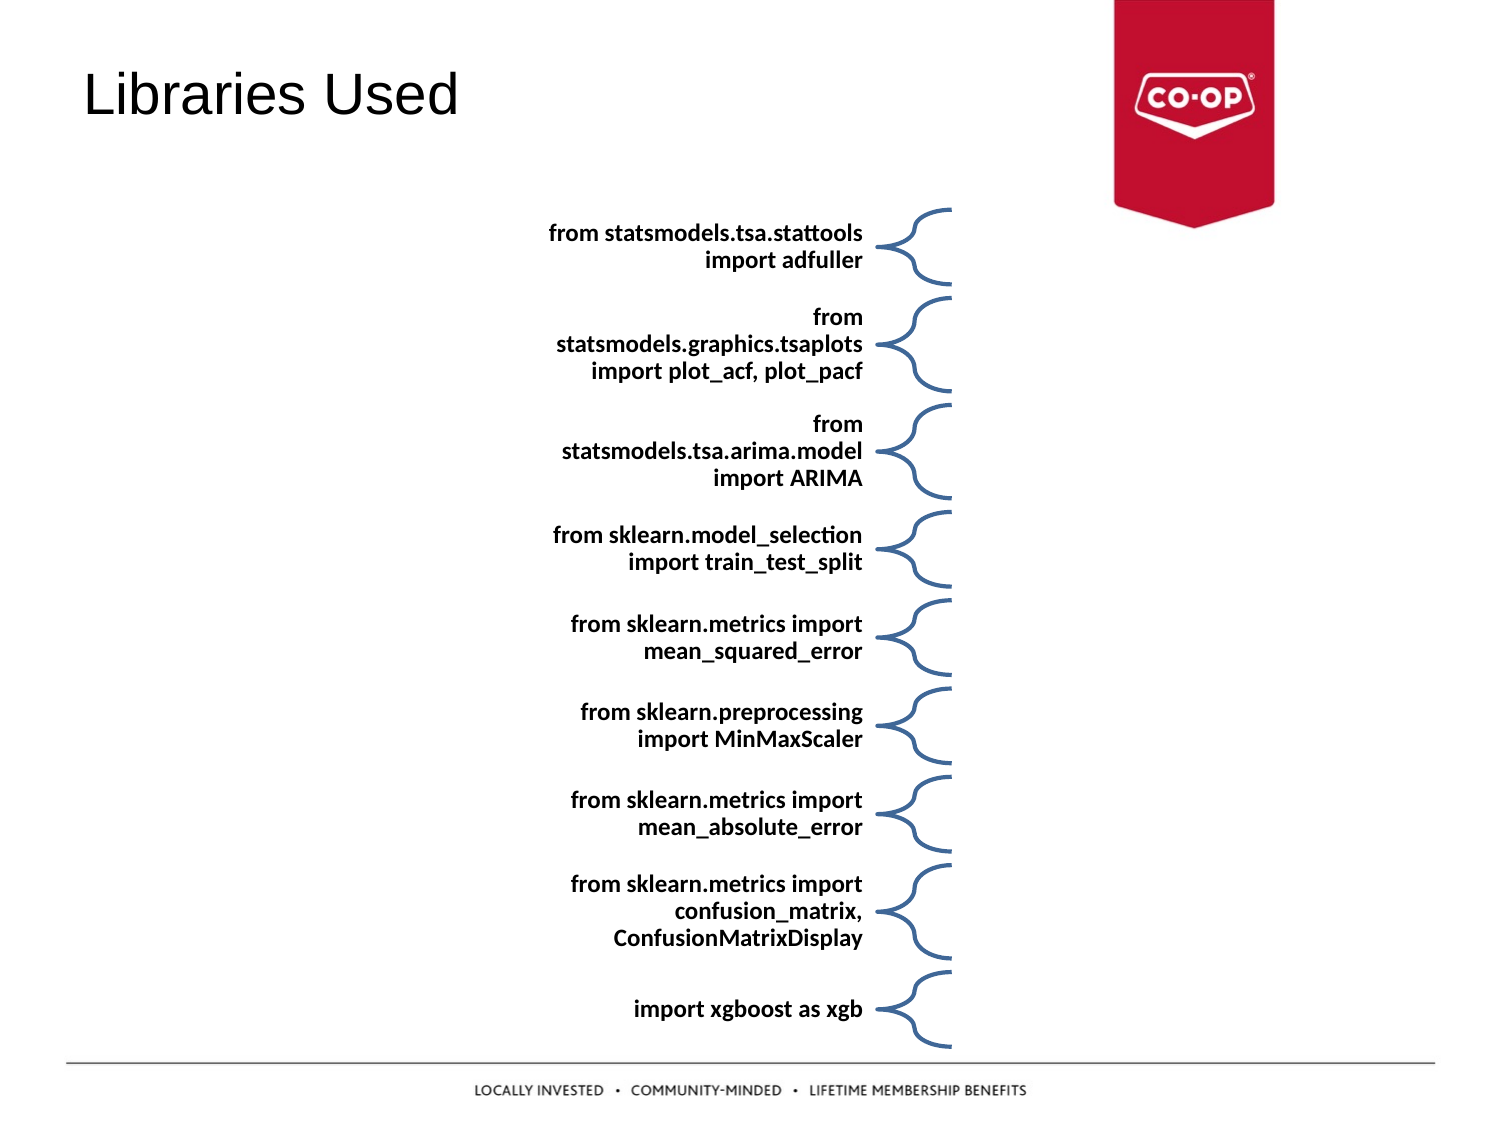

# Libraries Used
from statsmodels.tsa.stattools import adfuller
from statsmodels.graphics.tsaplots import plot_acf, plot_pacf
from statsmodels.tsa.arima.model import ARIMA
from sklearn.model_selection import train_test_split
from sklearn.metrics import mean_squared_error
from sklearn.preprocessing import MinMaxScaler
from sklearn.metrics import mean_absolute_error
from sklearn.metrics import confusion_matrix, ConfusionMatrixDisplay
import xgboost as xgb